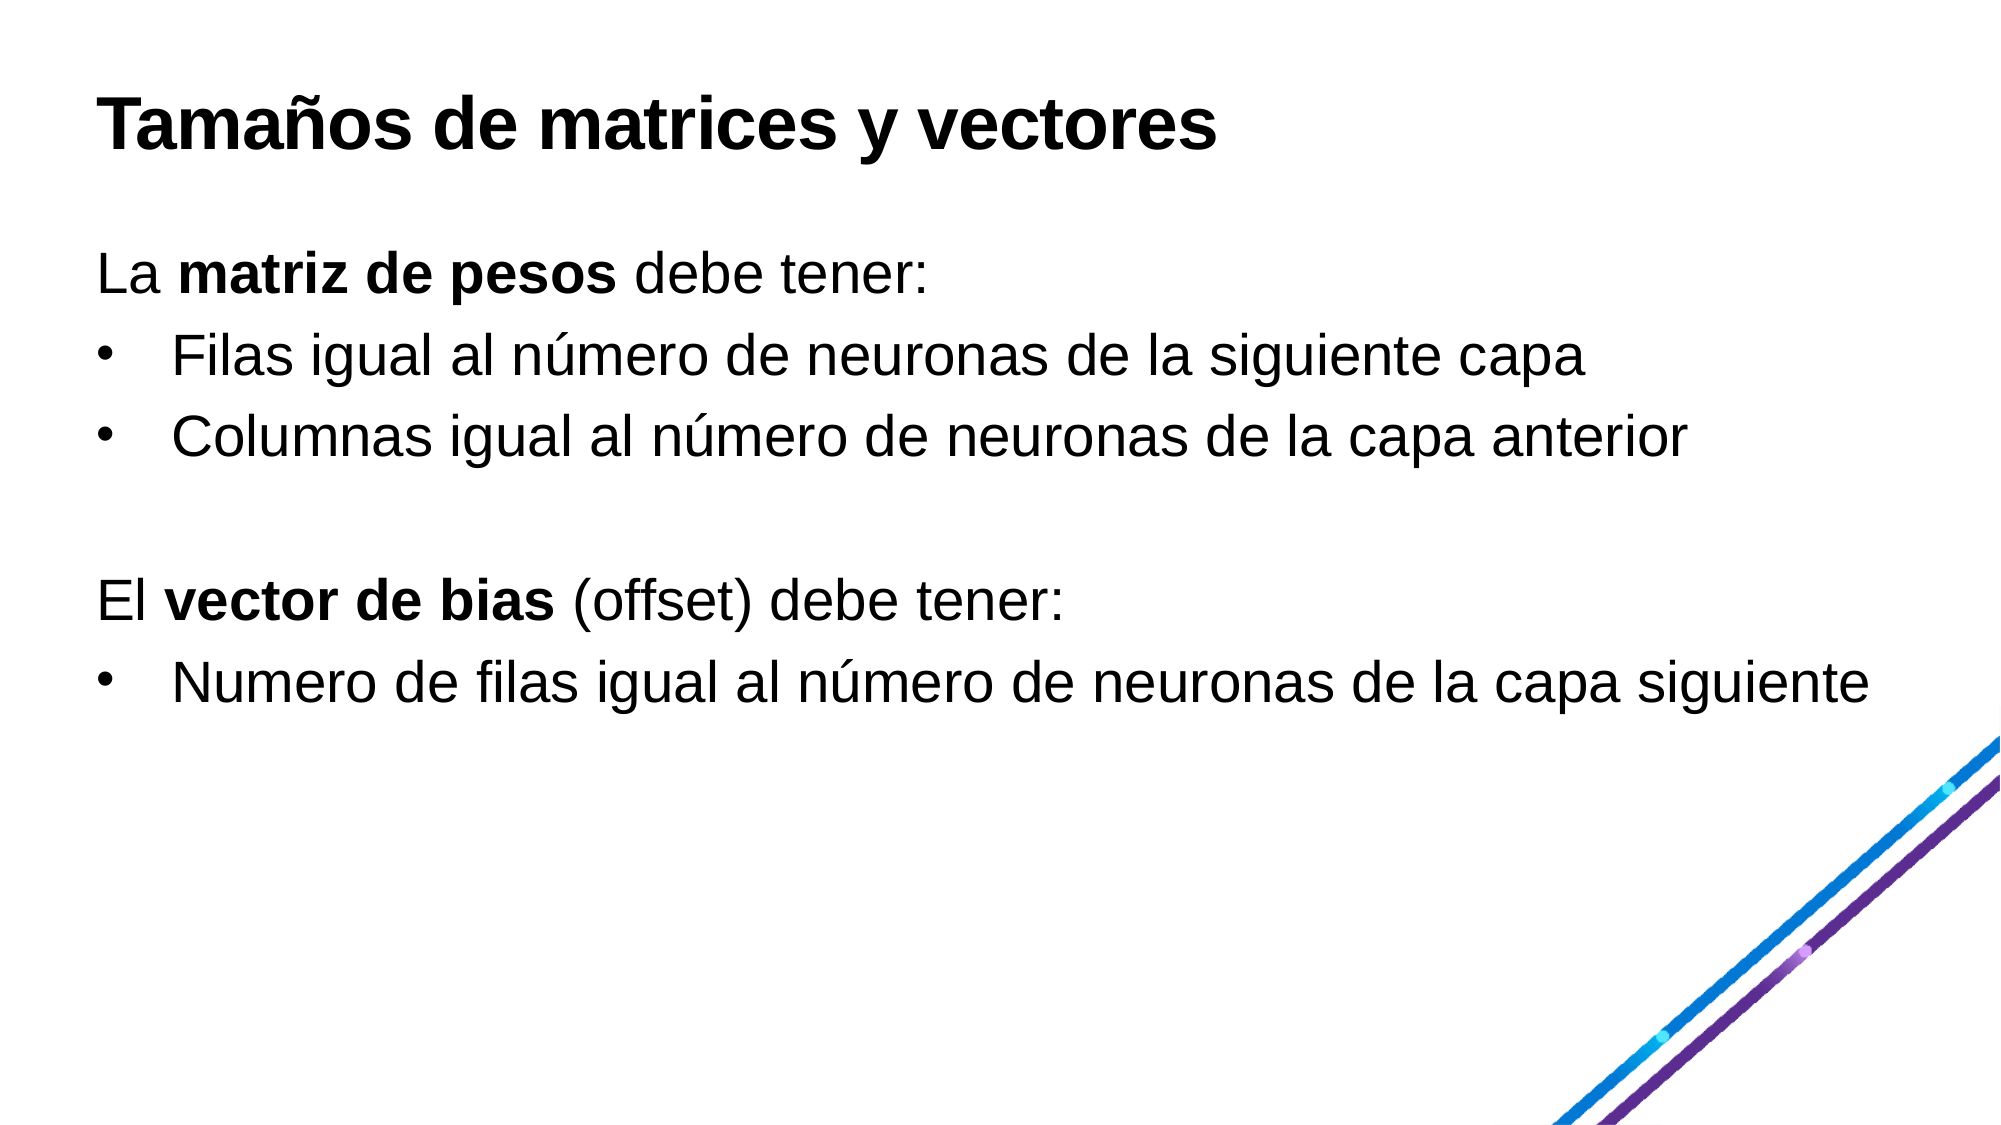

# Tamaños de matrices y vectores
La matriz de pesos debe tener:
Filas igual al número de neuronas de la siguiente capa
Columnas igual al número de neuronas de la capa anterior

El vector de bias (offset) debe tener:
Numero de filas igual al número de neuronas de la capa siguiente